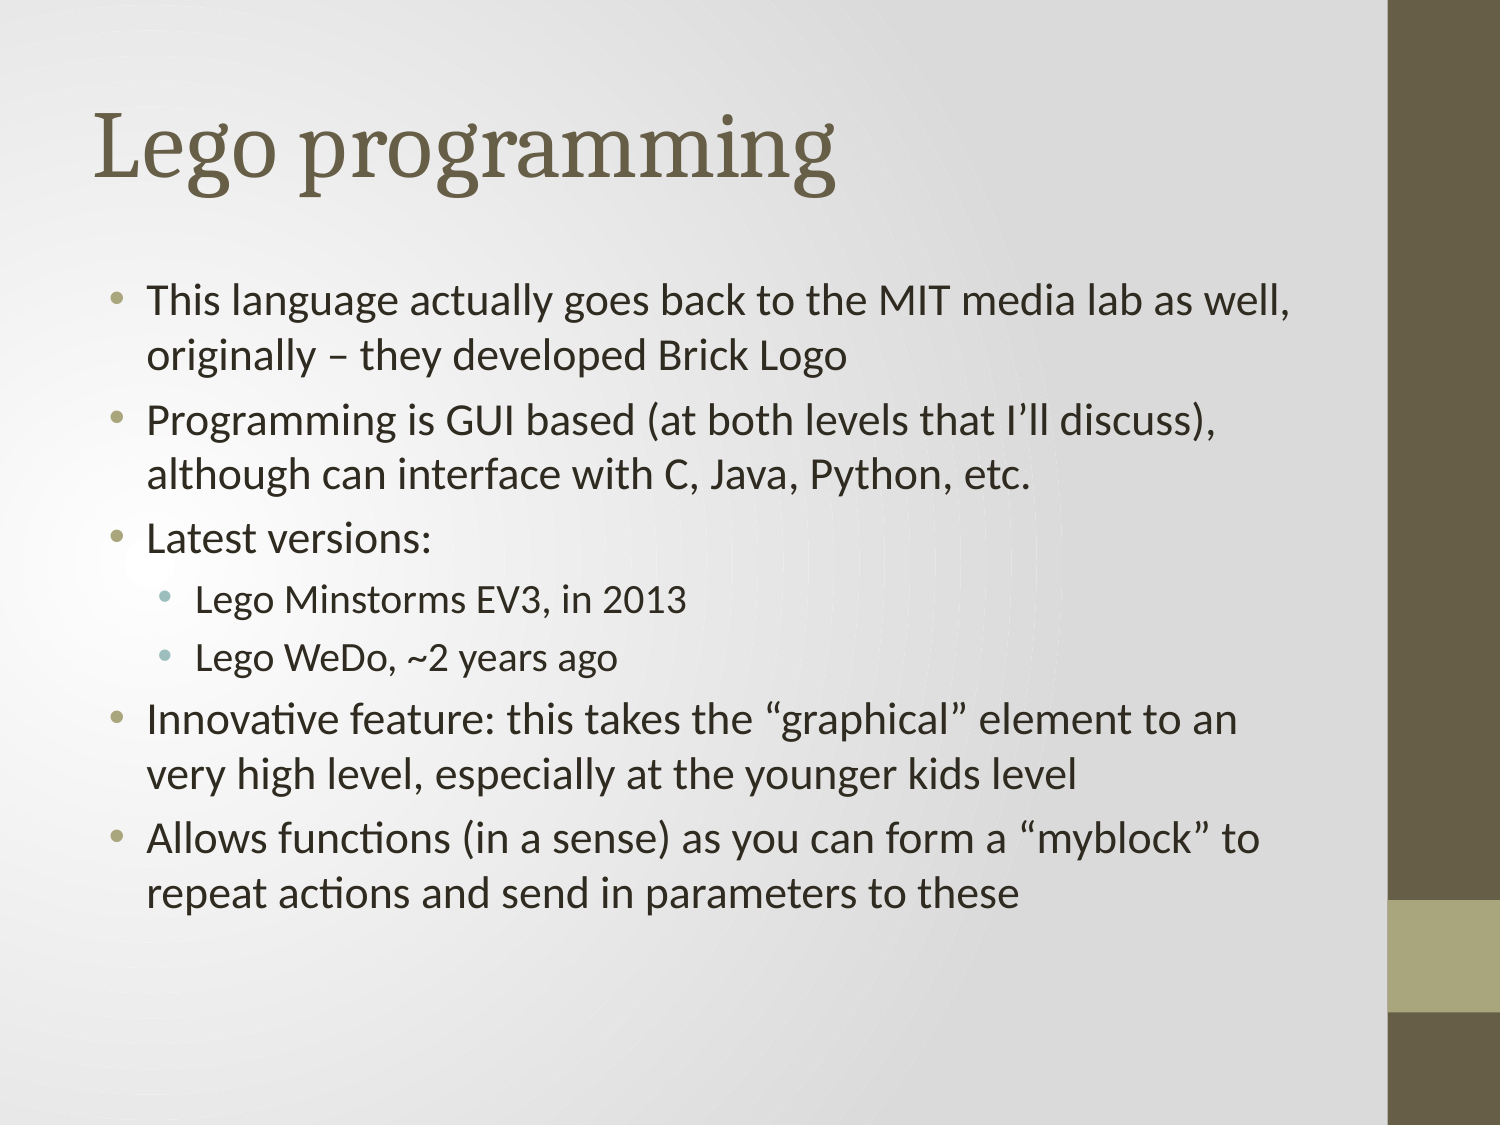

# Lego programming
This language actually goes back to the MIT media lab as well, originally – they developed Brick Logo
Programming is GUI based (at both levels that I’ll discuss), although can interface with C, Java, Python, etc.
Latest versions:
Lego Minstorms EV3, in 2013
Lego WeDo, ~2 years ago
Innovative feature: this takes the “graphical” element to an very high level, especially at the younger kids level
Allows functions (in a sense) as you can form a “myblock” to repeat actions and send in parameters to these